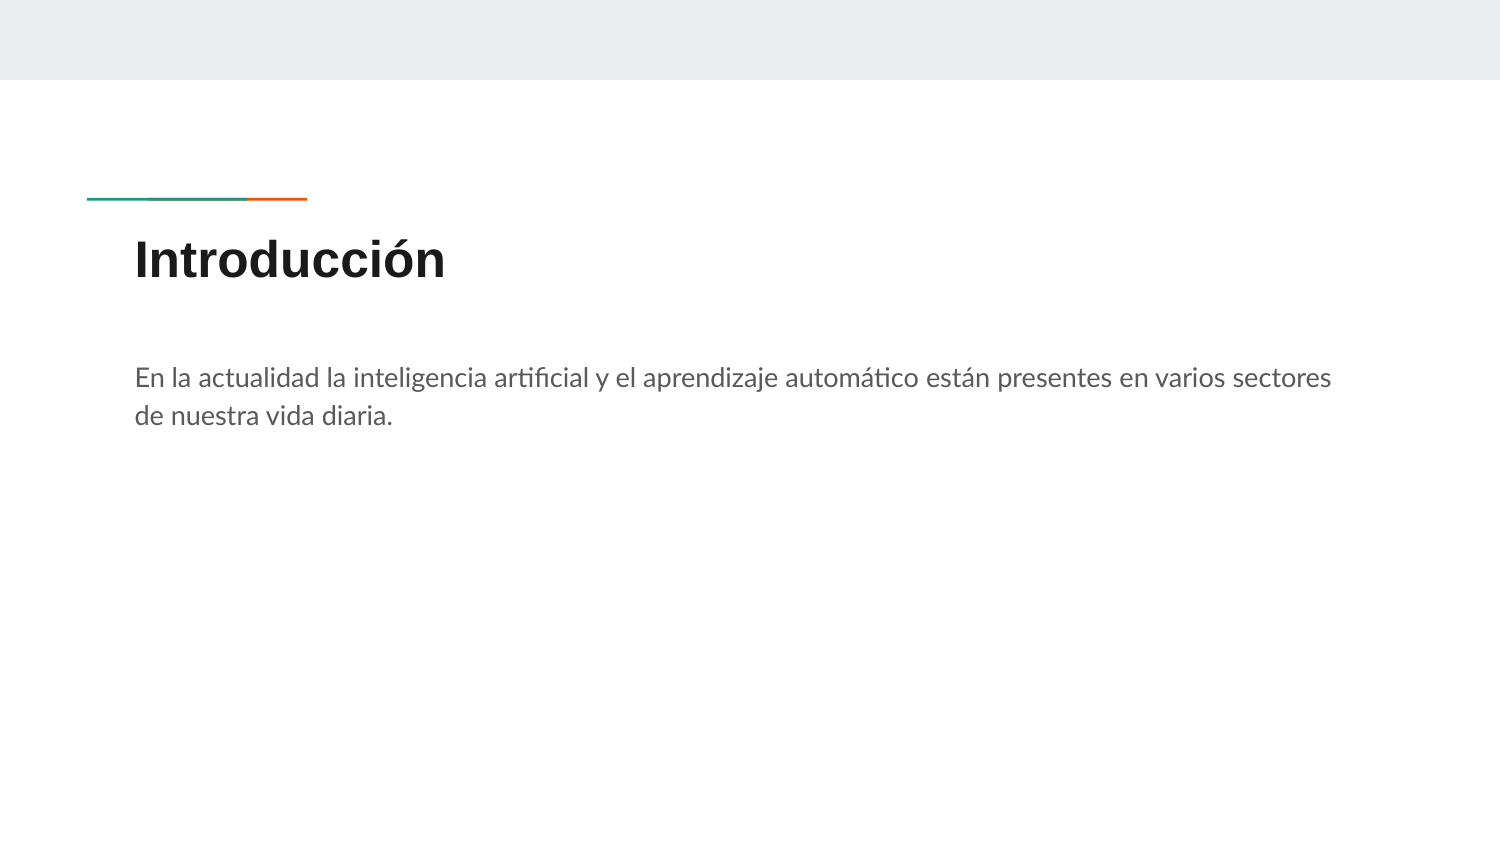

# Introducción
En la actualidad la inteligencia artificial y el aprendizaje automático están presentes en varios sectores de nuestra vida diaria.